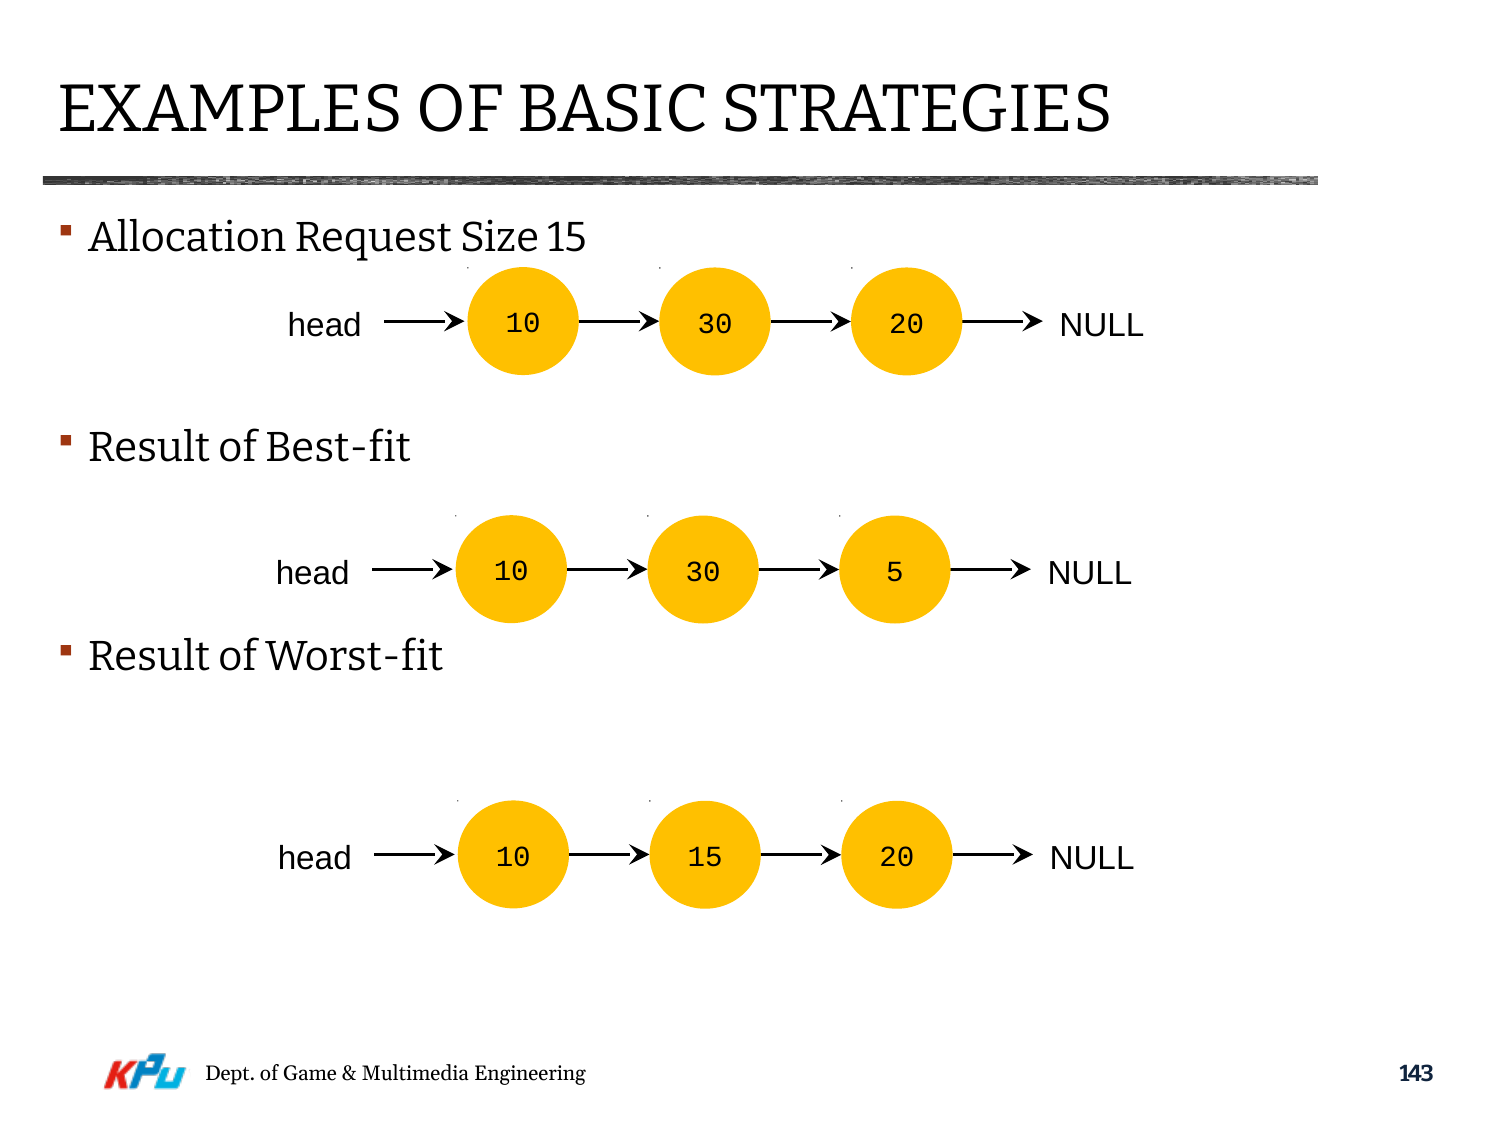

# Examples of Basic Strategies
Allocation Request Size 15

Result of Best-fit

Result of Worst-fit
10
30
20
NULL
head
10
30
5
NULL
head
10
15
20
NULL
head
Dept. of Game & Multimedia Engineering
143